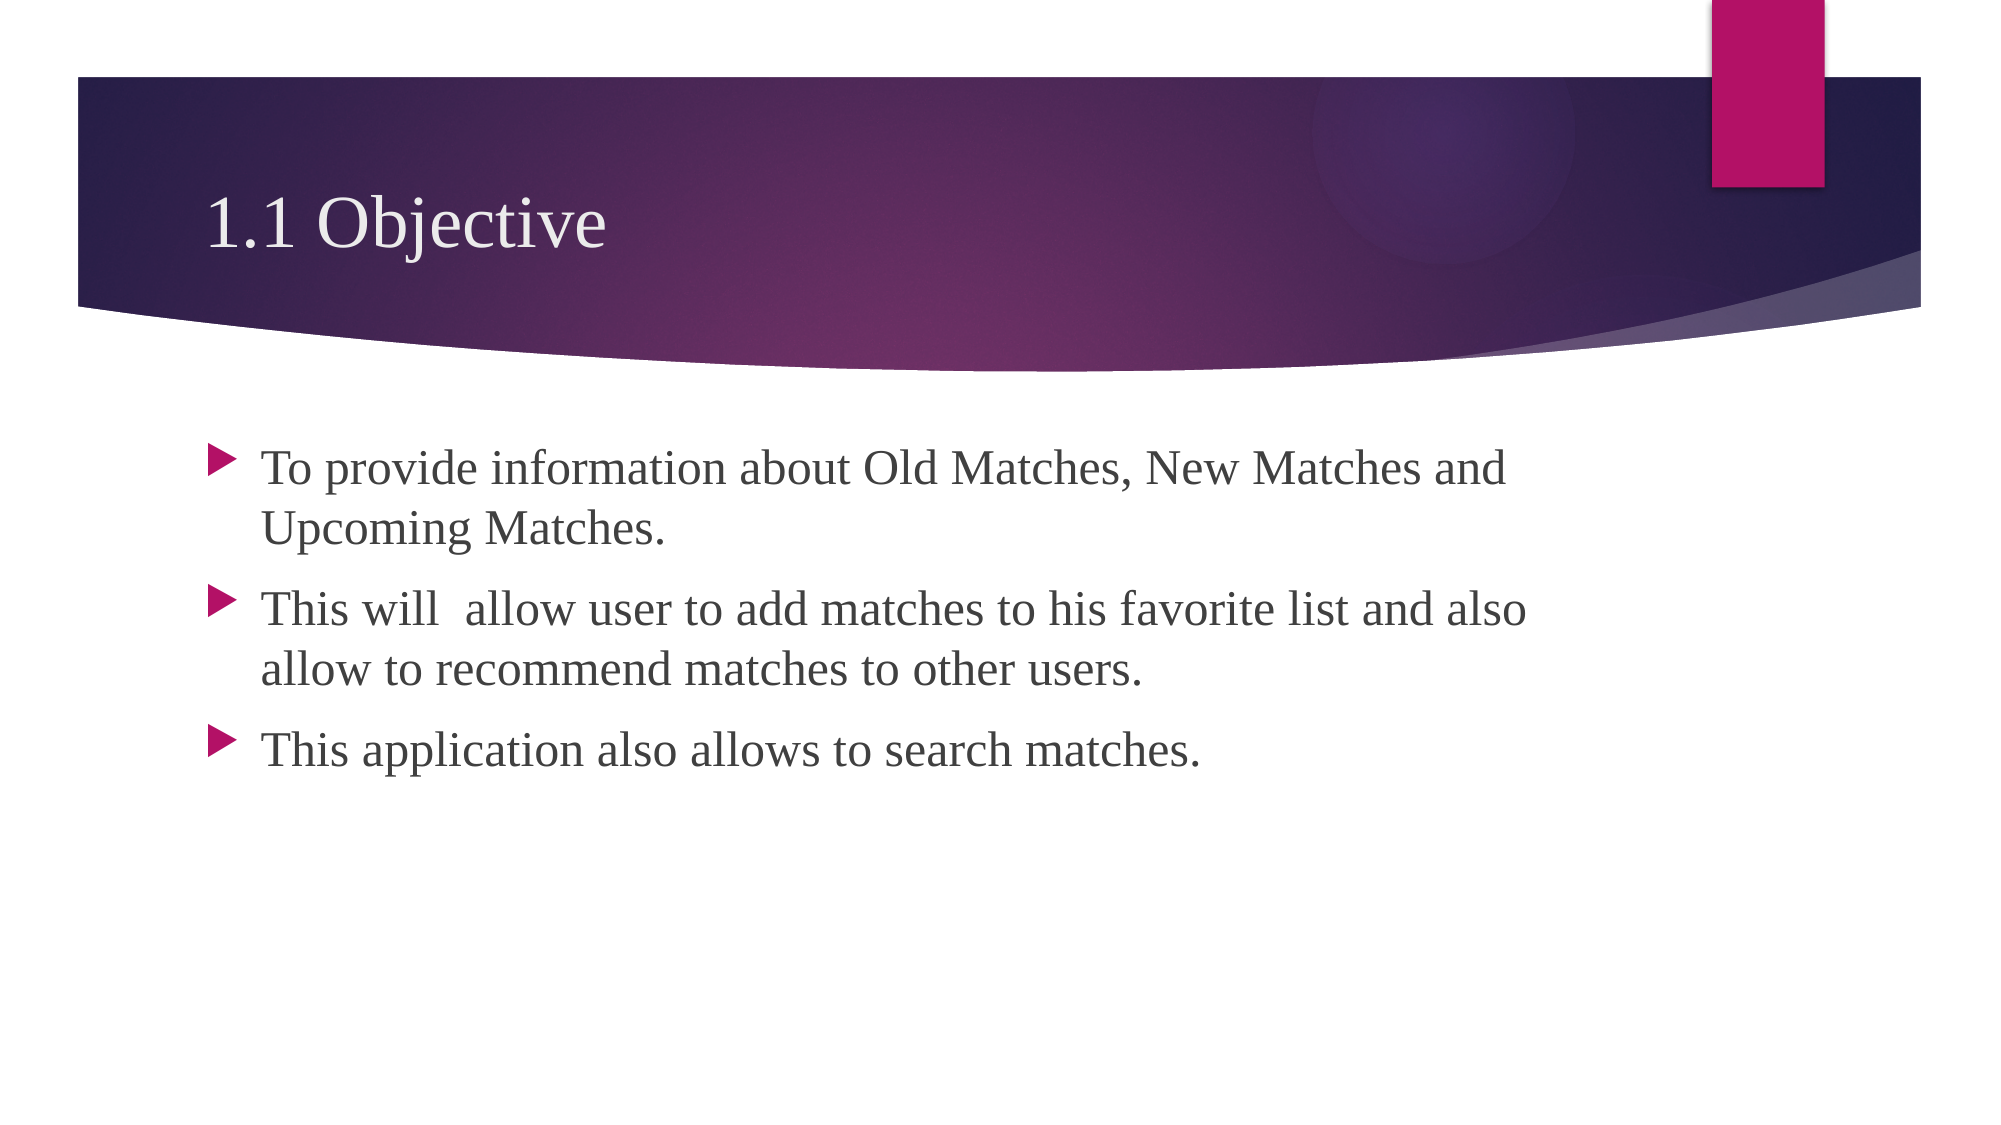

# 1.1 Objective
To provide information about Old Matches, New Matches and Upcoming Matches.
This will  allow user to add matches to his favorite list and also allow to recommend matches to other users.
This application also allows to search matches.